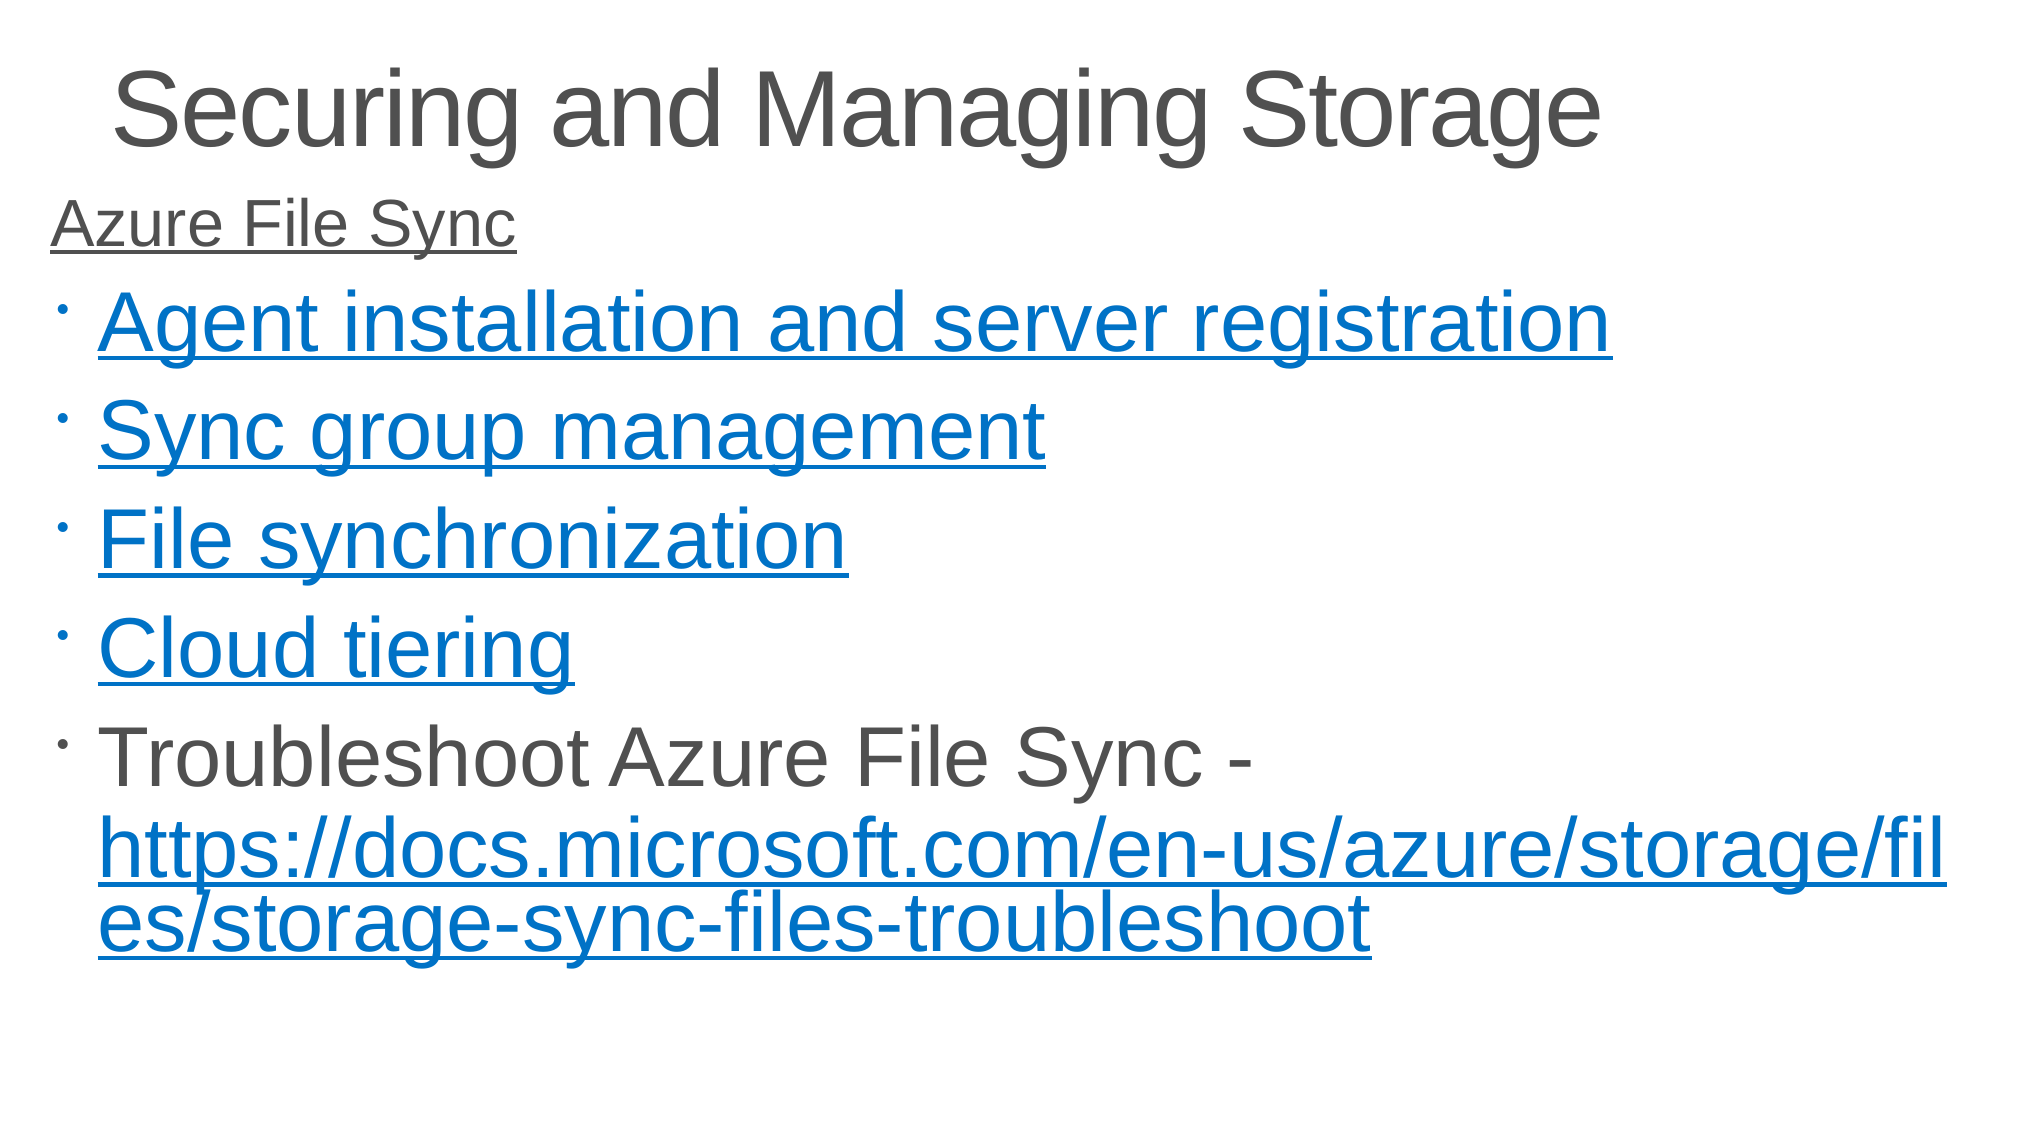

# Securing and Managing Storage
Azure File Sync
Agent installation and server registration
Sync group management
File synchronization
Cloud tiering
Troubleshoot Azure File Sync - https://docs.microsoft.com/en-us/azure/storage/files/storage-sync-files-troubleshoot